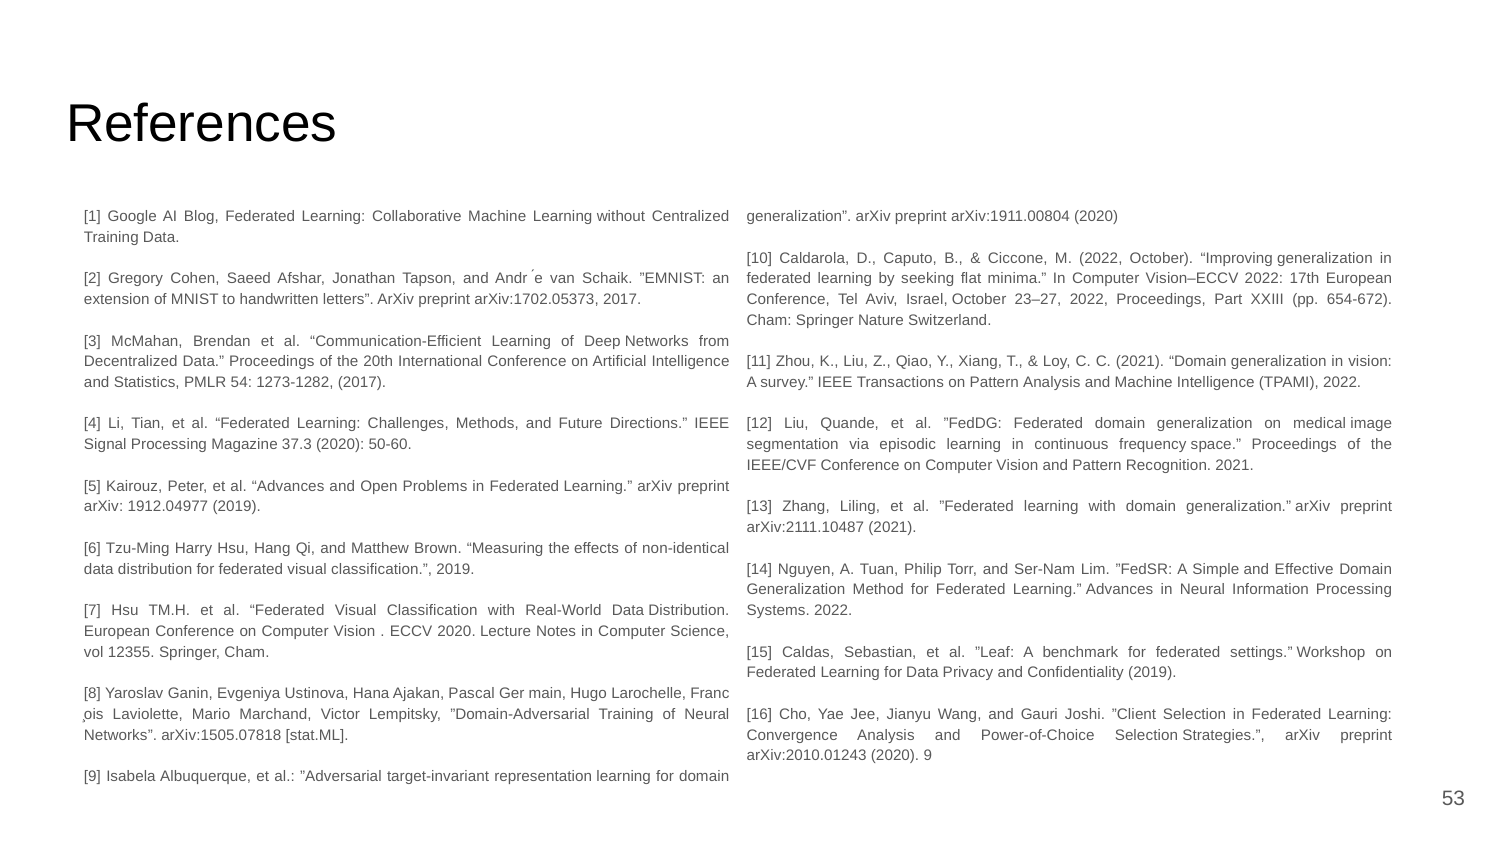

# References
[1] Google AI Blog, Federated Learning: Collaborative Machine Learning without Centralized Training Data.
[2] Gregory Cohen, Saeed Afshar, Jonathan Tapson, and Andr ́e van Schaik. ”EMNIST: an extension of MNIST to handwritten letters”. ArXiv preprint arXiv:1702.05373, 2017.
[3] McMahan, Brendan et al. “Communication-Efficient Learning of Deep Networks from Decentralized Data.” Proceedings of the 20th International Conference on Artificial Intelligence and Statistics, PMLR 54: 1273-1282, (2017).
[4] Li, Tian, et al. “Federated Learning: Challenges, Methods, and Future Directions.” IEEE Signal Processing Magazine 37.3 (2020): 50-60.
[5] Kairouz, Peter, et al. “Advances and Open Problems in Federated Learning.” arXiv preprint arXiv: 1912.04977 (2019).
[6] Tzu-Ming Harry Hsu, Hang Qi, and Matthew Brown. “Measuring the effects of non-identical data distribution for federated visual classification.”, 2019.
[7] Hsu TM.H. et al. “Federated Visual Classification with Real-World Data Distribution. European Conference on Computer Vision . ECCV 2020. Lecture Notes in Computer Science, vol 12355. Springer, Cham.
[8] Yaroslav Ganin, Evgeniya Ustinova, Hana Ajakan, Pascal Ger main, Hugo Larochelle, Franc ̧ois Laviolette, Mario Marchand, Victor Lempitsky, ”Domain-Adversarial Training of Neural Networks”. arXiv:1505.07818 [stat.ML].
[9] Isabela Albuquerque, et al.: ”Adversarial target-invariant representation learning for domain generalization”. arXiv preprint arXiv:1911.00804 (2020)
[10] Caldarola, D., Caputo, B., & Ciccone, M. (2022, October). “Improving generalization in federated learning by seeking flat minima.” In Computer Vision–ECCV 2022: 17th European Conference, Tel Aviv, Israel, October 23–27, 2022, Proceedings, Part XXIII (pp. 654-672). Cham: Springer Nature Switzerland.
[11] Zhou, K., Liu, Z., Qiao, Y., Xiang, T., & Loy, C. C. (2021). “Domain generalization in vision: A survey.” IEEE Transactions on Pattern Analysis and Machine Intelligence (TPAMI), 2022.
[12] Liu, Quande, et al. ”FedDG: Federated domain generalization on medical image segmentation via episodic learning in continuous frequency space.” Proceedings of the IEEE/CVF Conference on Computer Vision and Pattern Recognition. 2021.
[13] Zhang, Liling, et al. ”Federated learning with domain generalization.” arXiv preprint arXiv:2111.10487 (2021).
[14] Nguyen, A. Tuan, Philip Torr, and Ser-Nam Lim. ”FedSR: A Simple and Effective Domain Generalization Method for Federated Learning.” Advances in Neural Information Processing Systems. 2022.
[15] Caldas, Sebastian, et al. ”Leaf: A benchmark for federated settings.” Workshop on Federated Learning for Data Privacy and Confidentiality (2019).
[16] Cho, Yae Jee, Jianyu Wang, and Gauri Joshi. ”Client Selection in Federated Learning: Convergence Analysis and Power-of-Choice Selection Strategies.”, arXiv preprint arXiv:2010.01243 (2020). 9

53